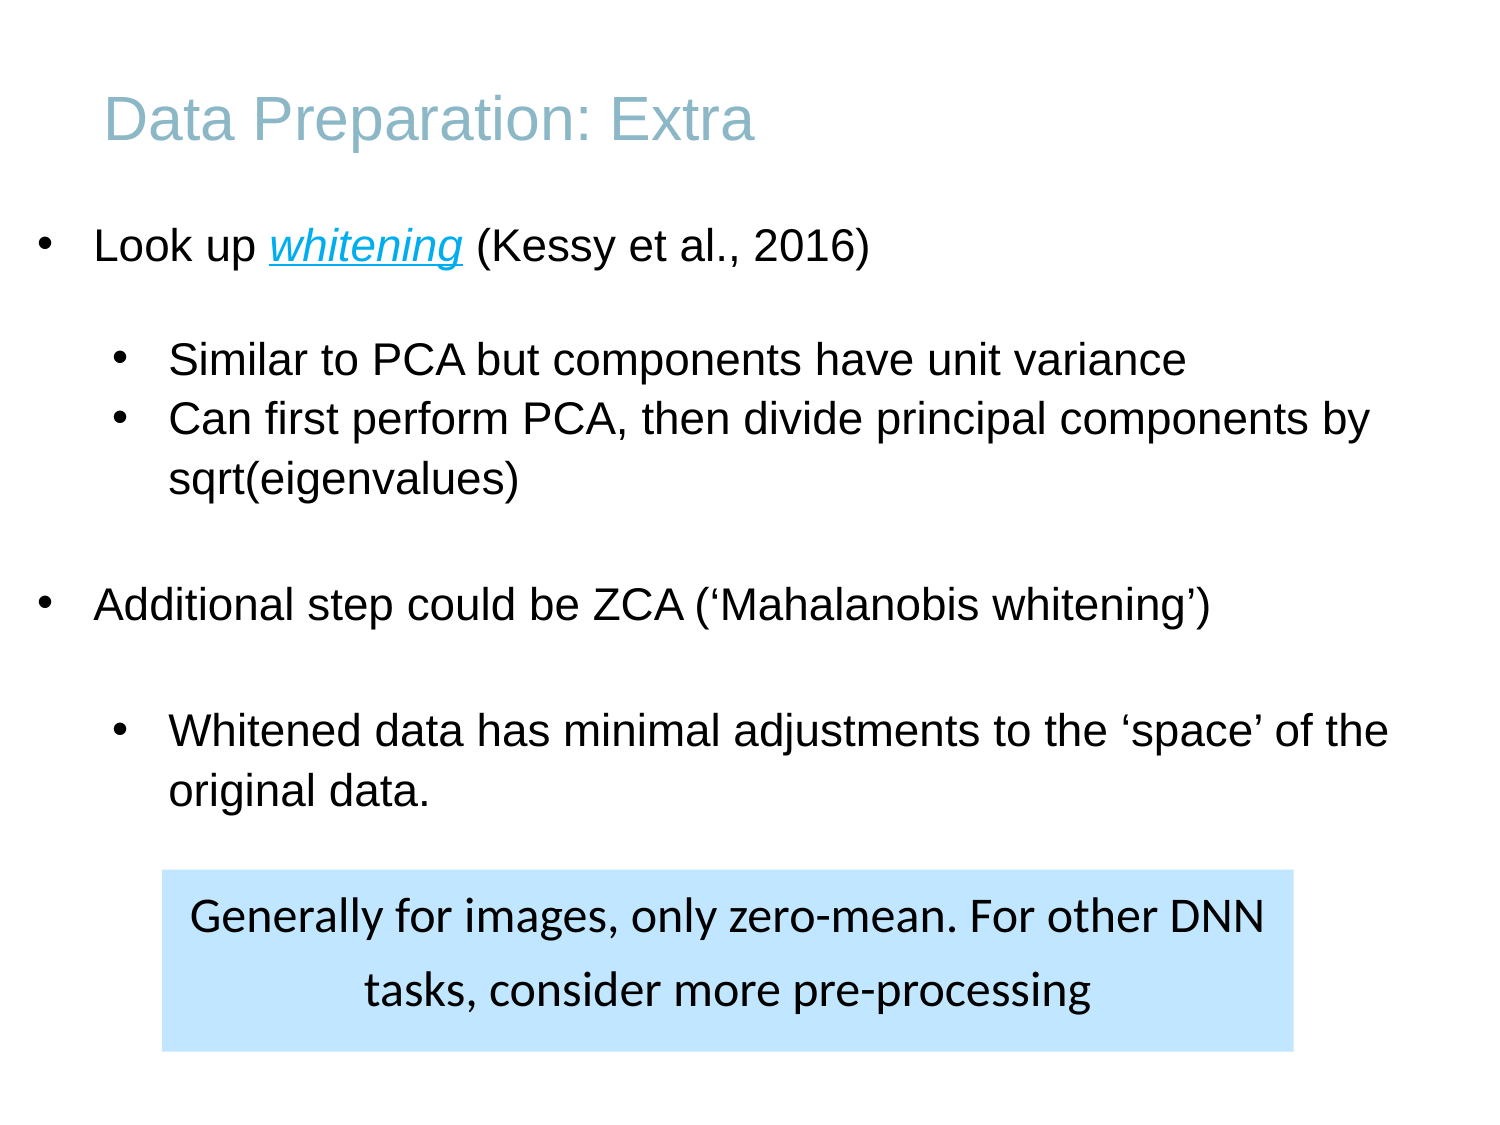

Data Preparation: Extra
Look up whitening (Kessy et al., 2016)
Similar to PCA but components have unit variance
Can first perform PCA, then divide principal components by sqrt(eigenvalues)
Additional step could be ZCA (‘Mahalanobis whitening’)
Whitened data has minimal adjustments to the ‘space’ of the original data.
Generally for images, only zero-mean. For other DNN tasks, consider more pre-processing